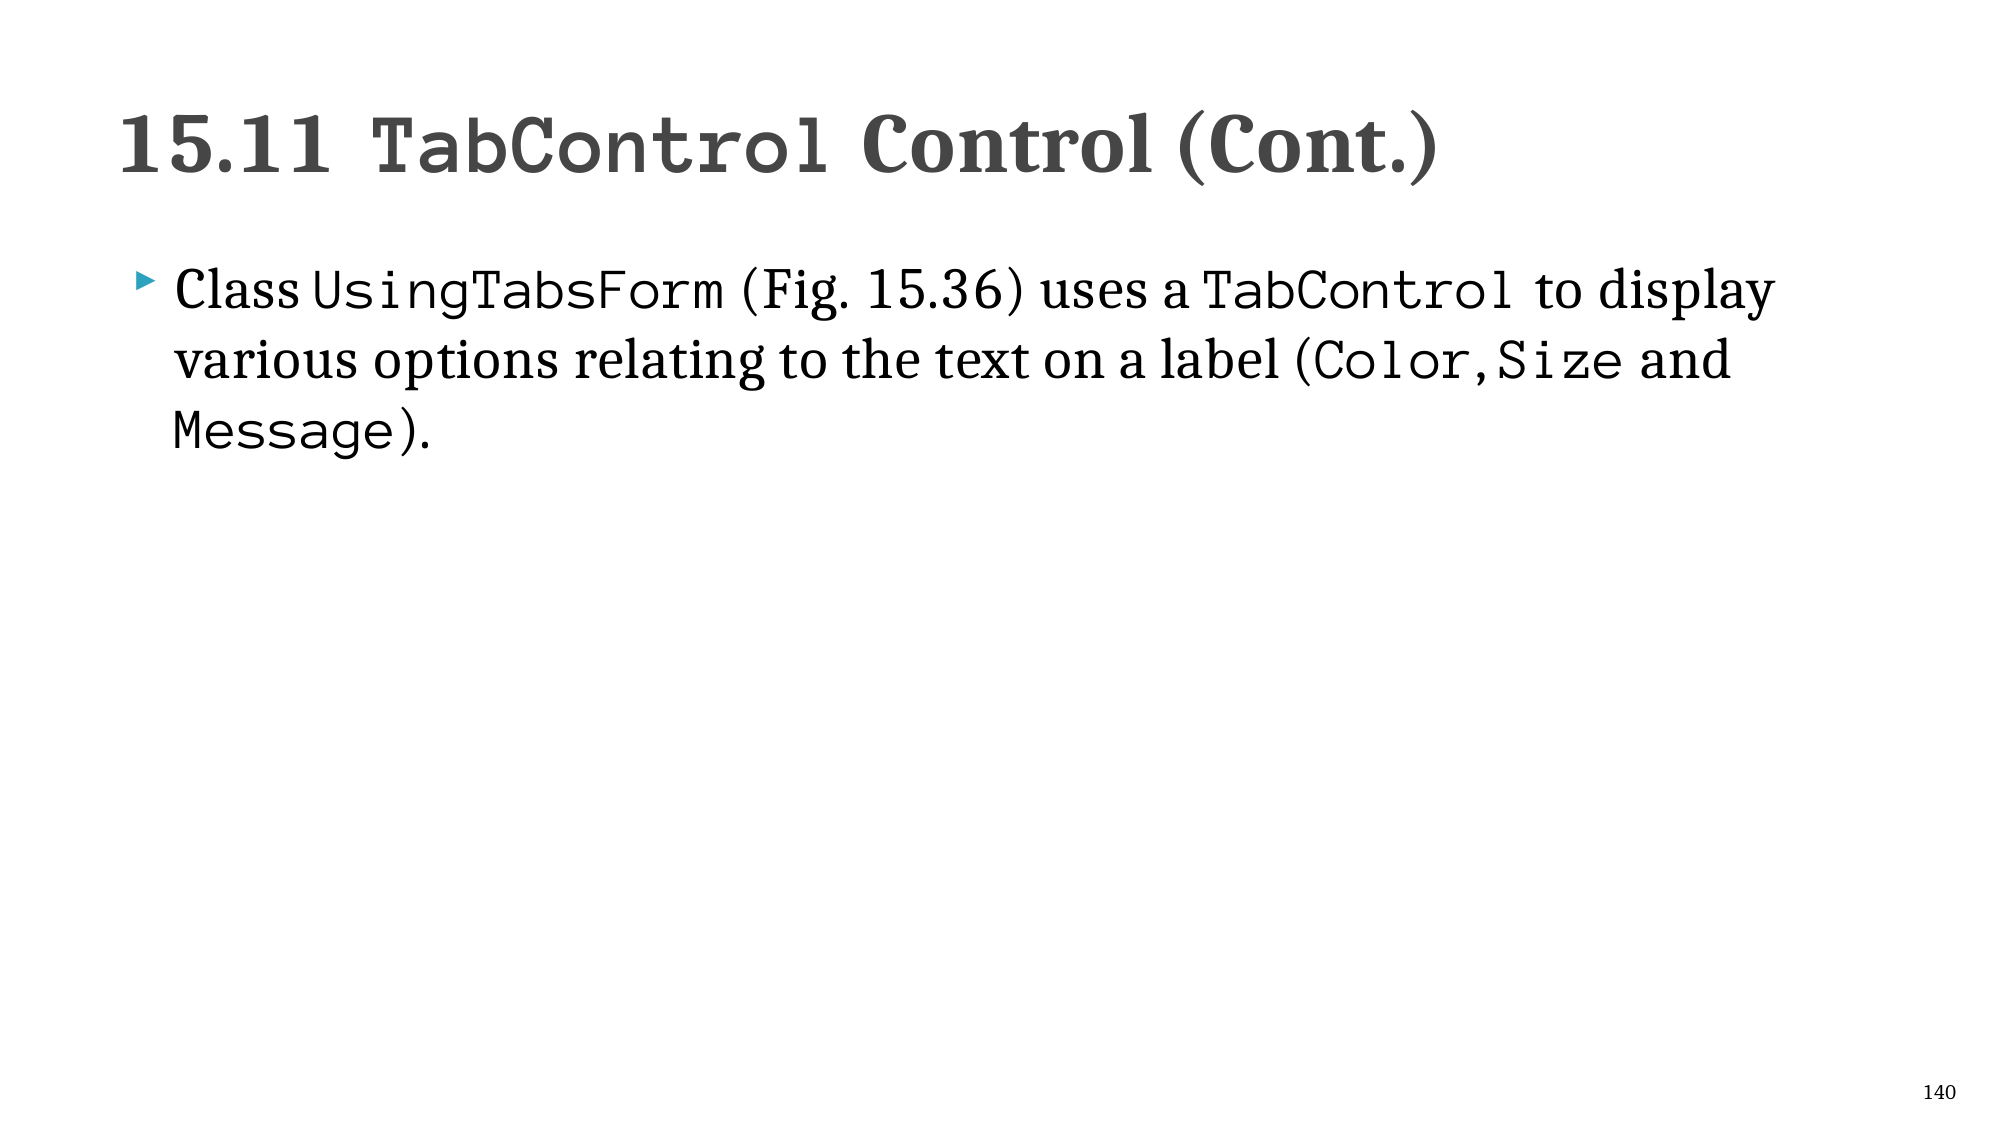

# 15.11  TabControl Control (Cont.)
Class UsingTabsForm (Fig. 15.36) uses a TabControl to display various options relating to the text on a label (Color, Size and Message).

140